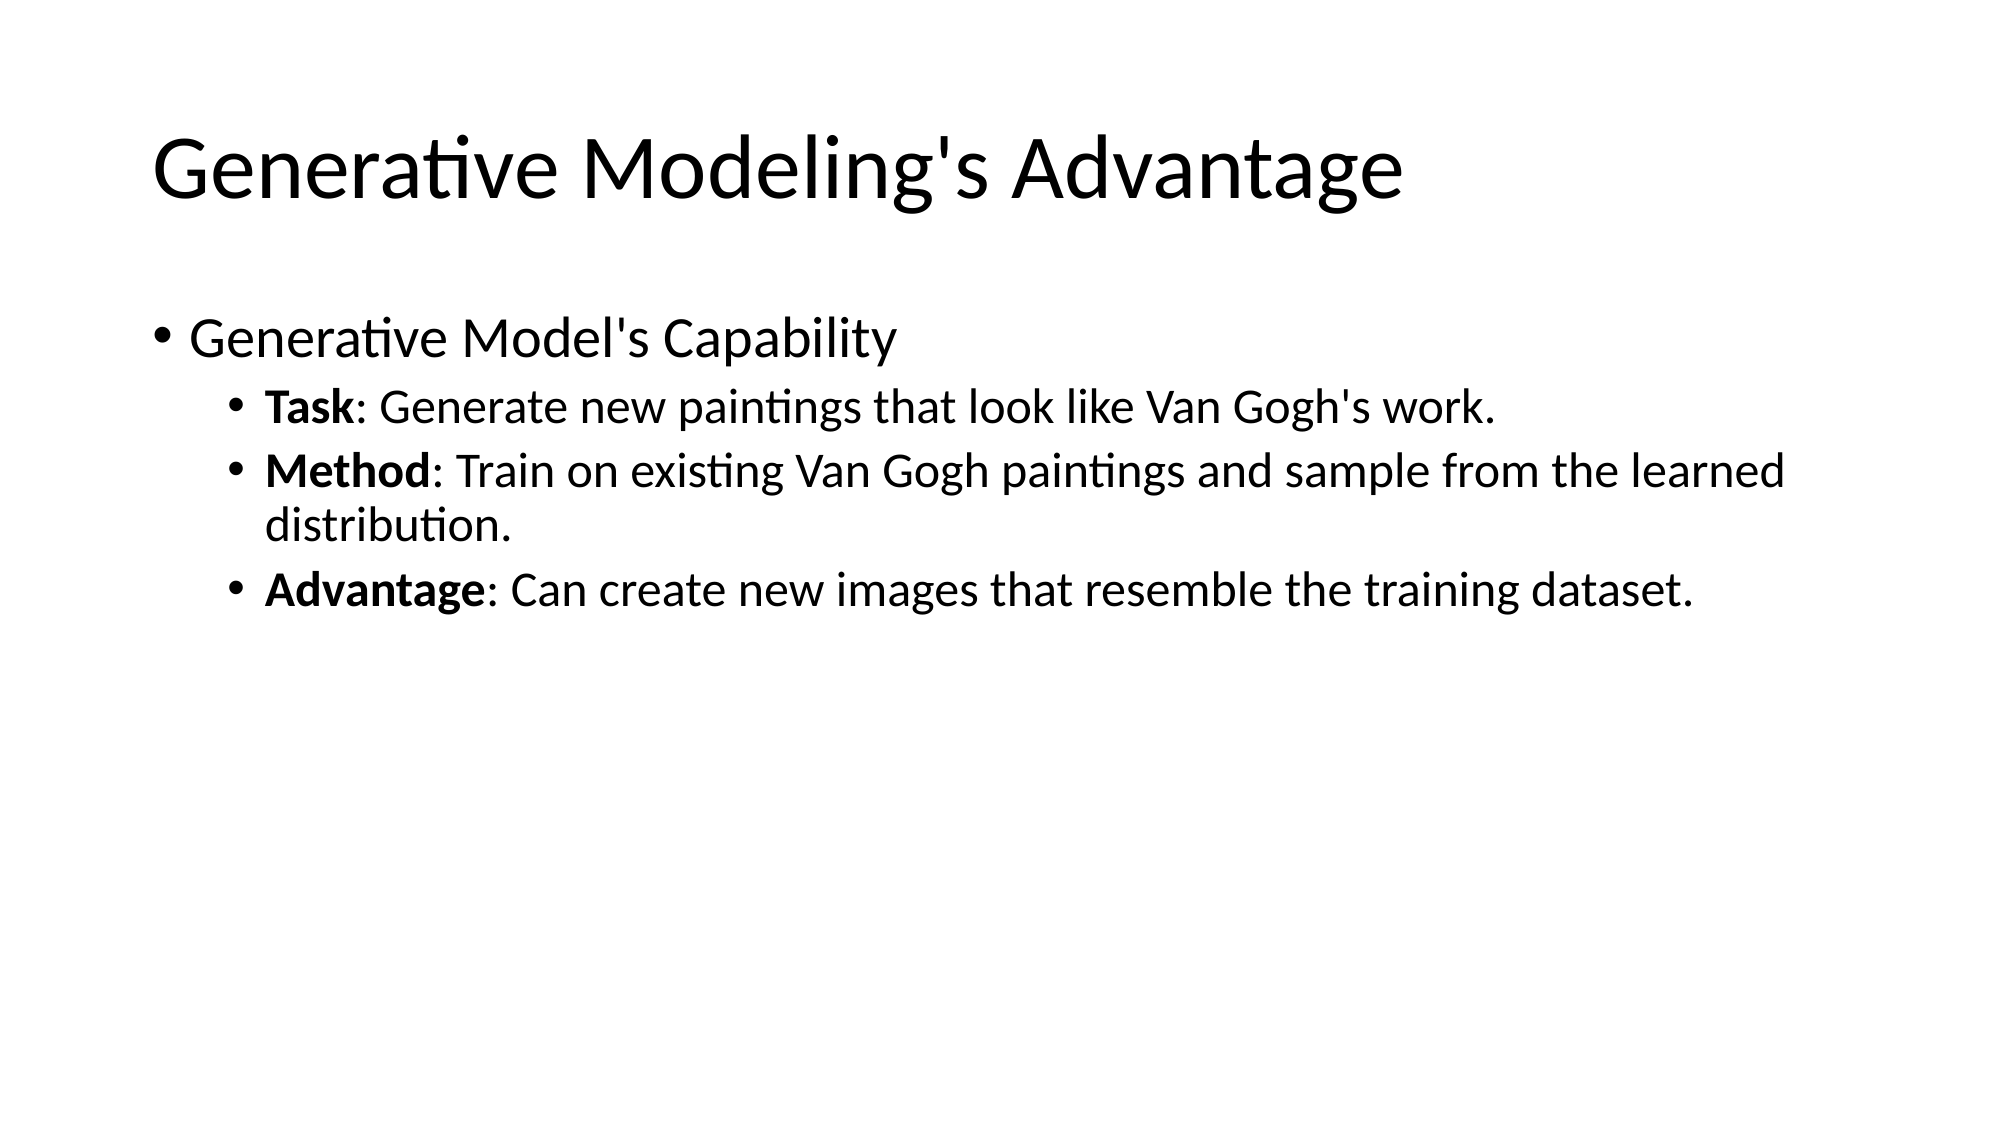

# Generative Modeling's Advantage
Generative Model's Capability
Task: Generate new paintings that look like Van Gogh's work.
Method: Train on existing Van Gogh paintings and sample from the learned distribution.
Advantage: Can create new images that resemble the training dataset.